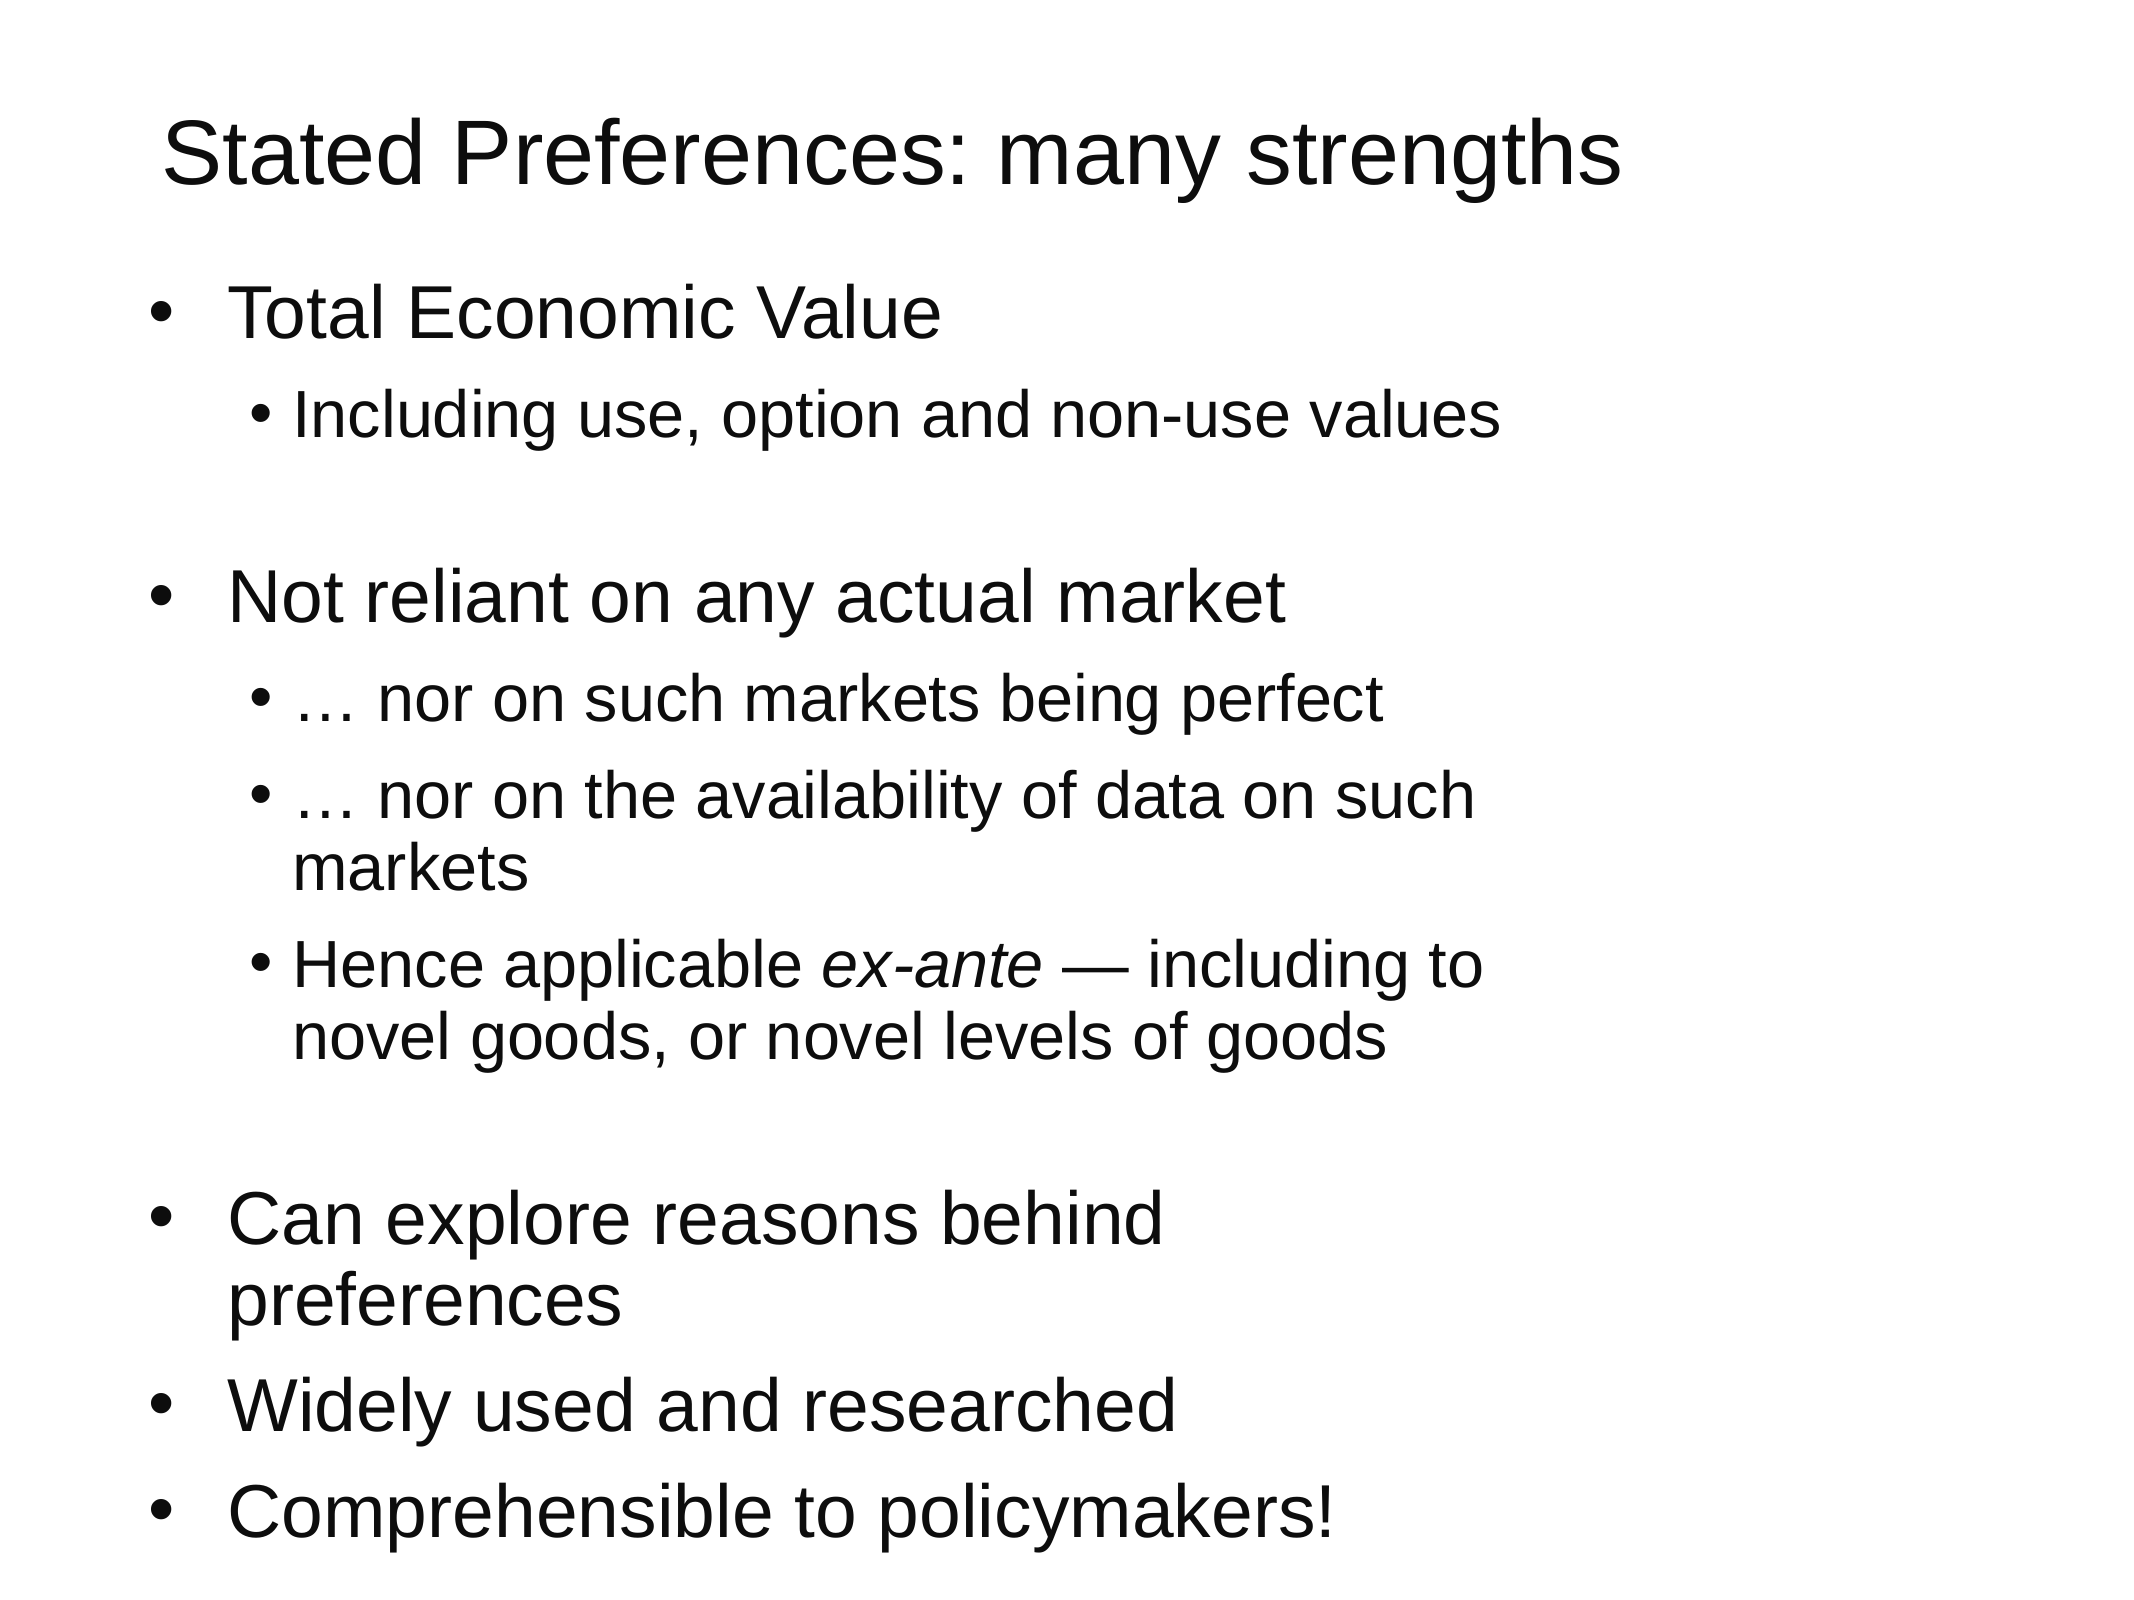

# Stated Preferences: many strengths
Total Economic Value
Including use, option and non-use values
Not reliant on any actual market
… nor on such markets being perfect
… nor on the availability of data on such markets
Hence applicable ex-ante — including to novel goods, or novel levels of goods
Can explore reasons behind preferences
Widely used and researched
Comprehensible to policymakers!